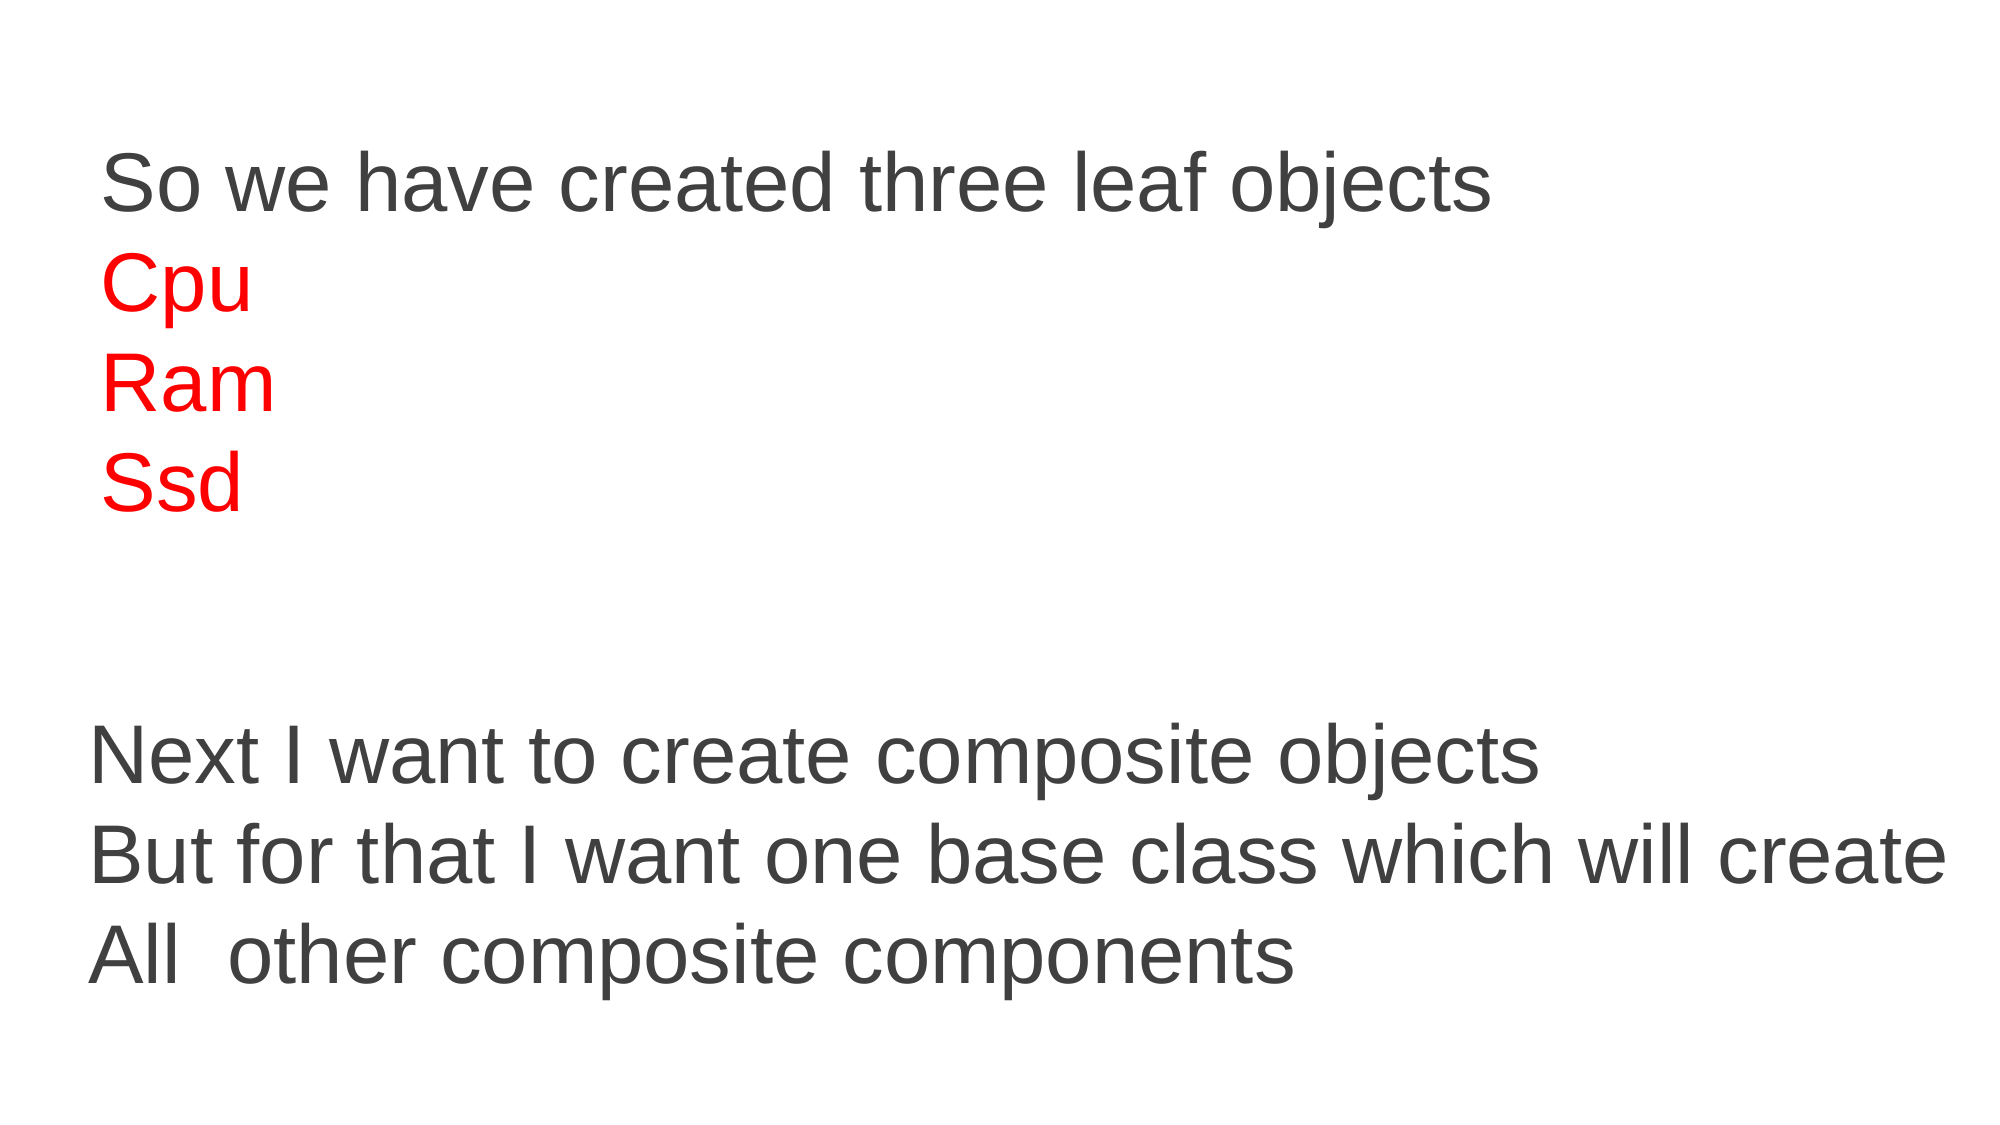

So we have created three leaf objects
Cpu
Ram
Ssd
Next I want to create composite objects
But for that I want one base class which will create
All  other composite components